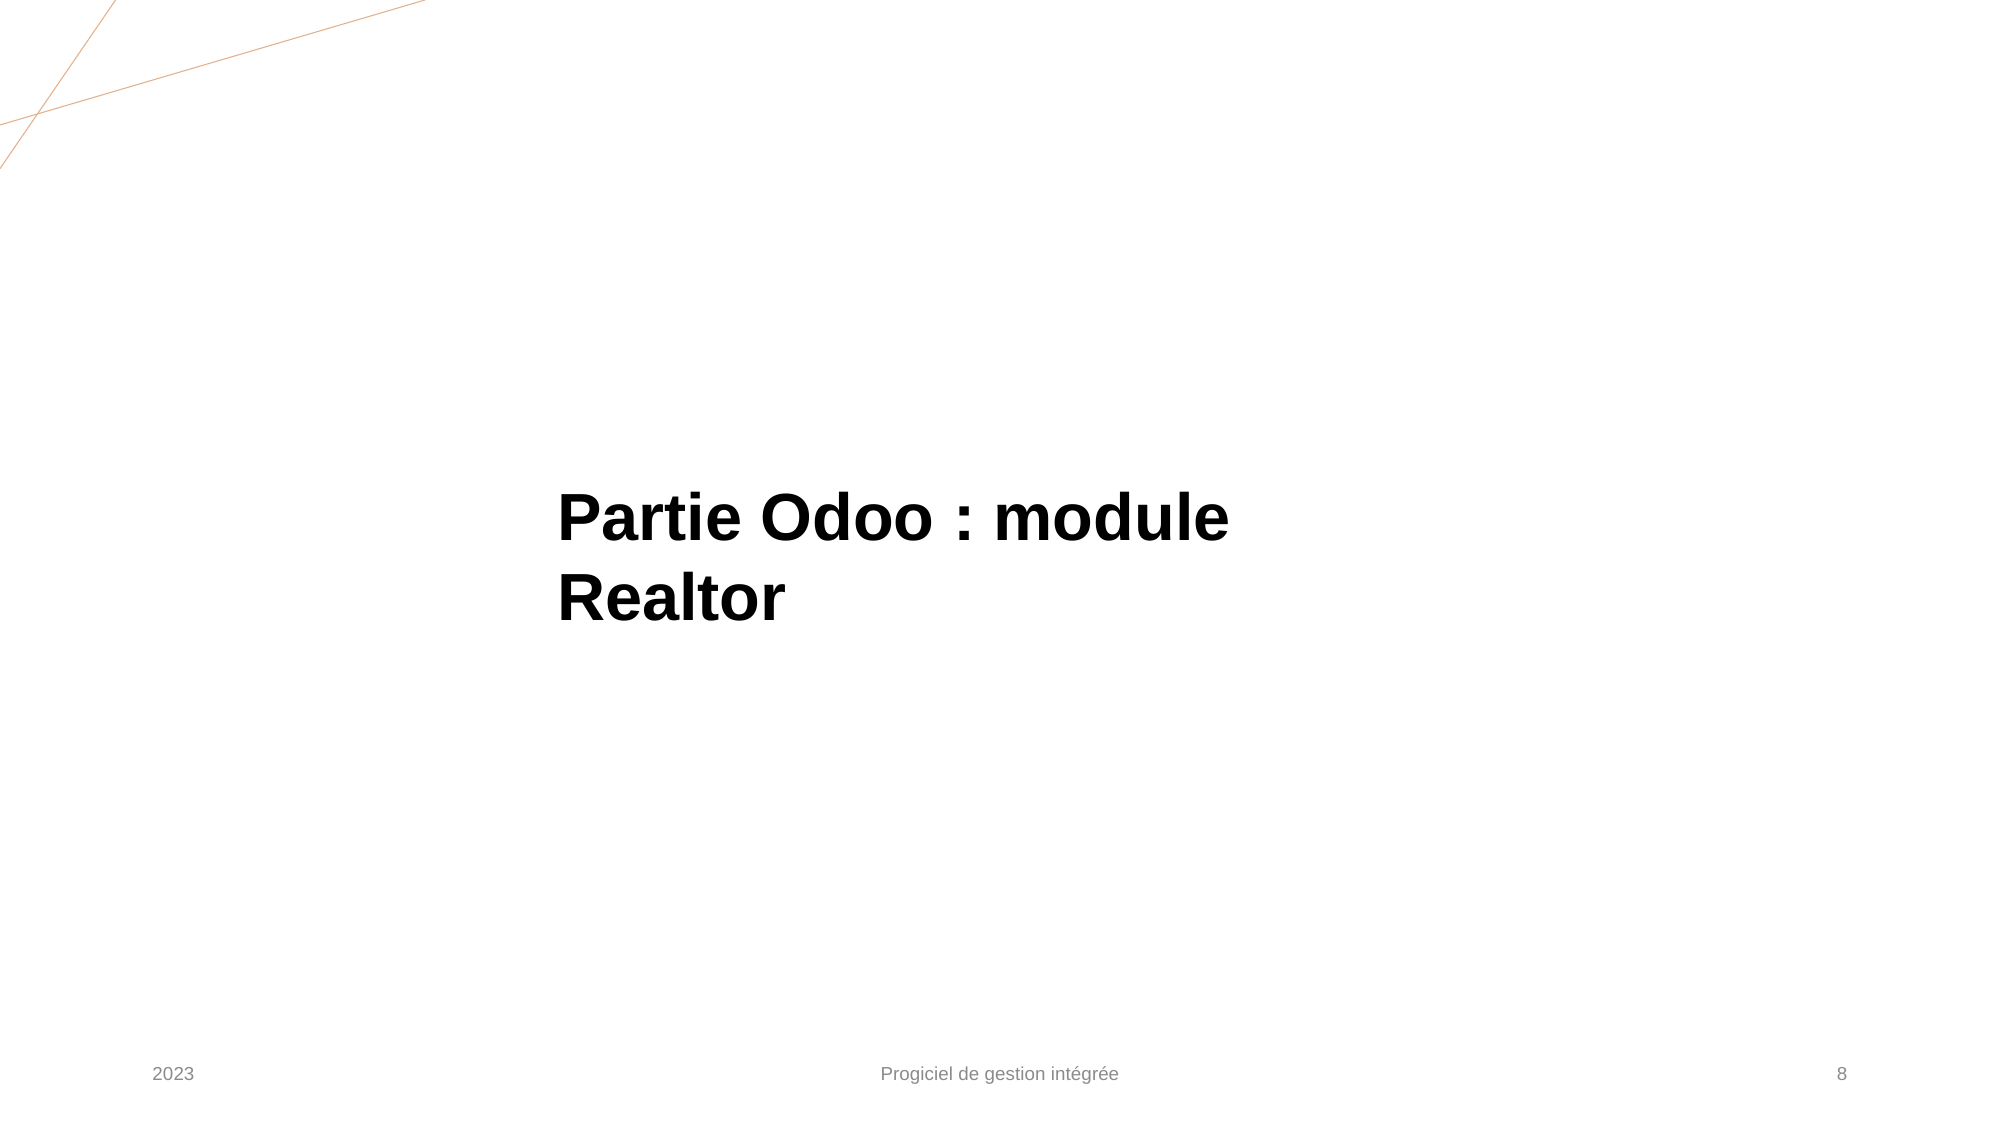

Partie Odoo : module Realtor
2023
Progiciel de gestion intégrée
8